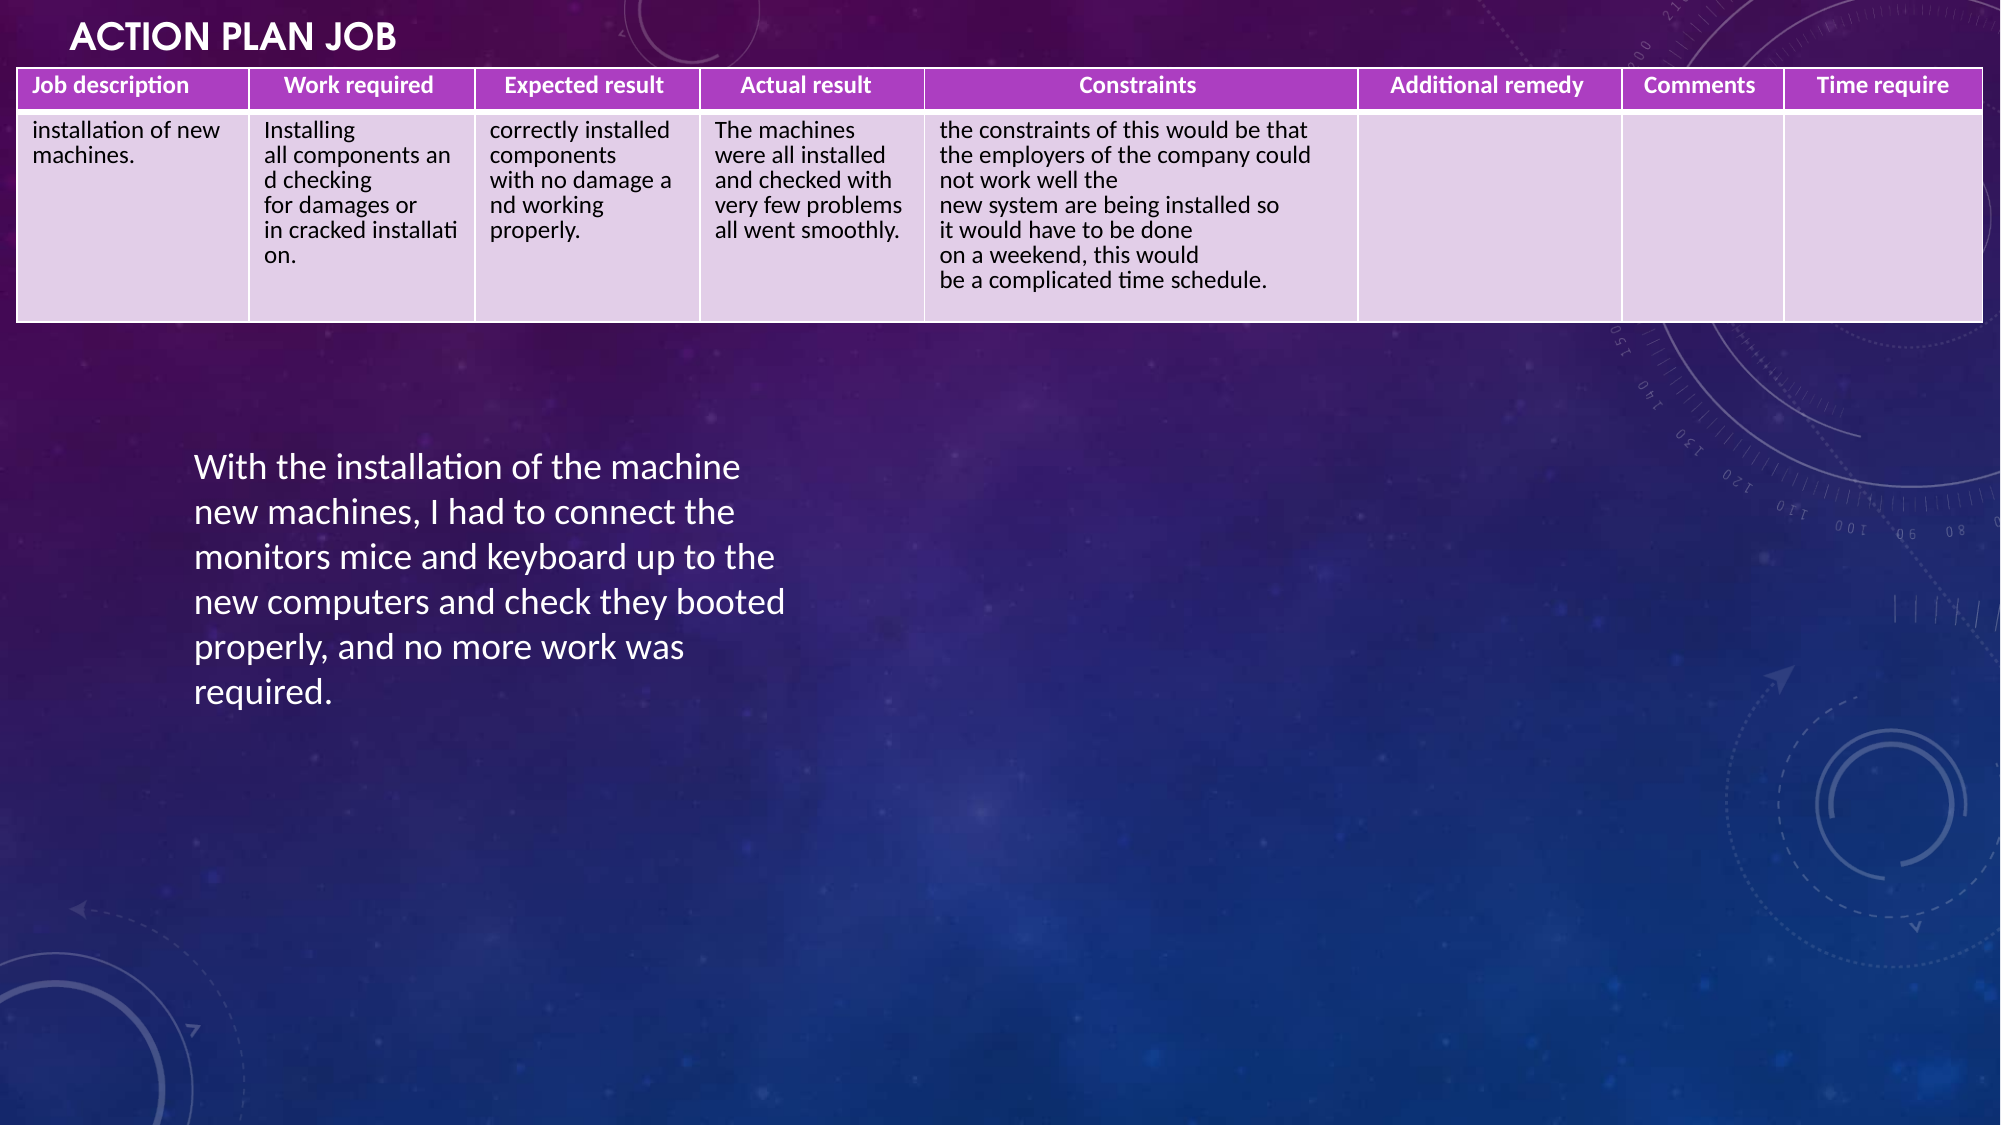

ACTION PLAN JOB
| ​Job description ​​​​ | ​Work required ​​​​ | Expected result ​​​​ | Actual result | Constraints ​​​​ | Additional remedy ​​​​ | Comments ​​​​ | Time require |
| --- | --- | --- | --- | --- | --- | --- | --- |
| installation of new machines.​​ | Installing all components and checking for damages or in cracked installation.​​ | correctly installed components with no damage and working properly.​​ | The machines were all installed and checked with very few problems all went smoothly. | the constraints of this would be that the employers of the company could not work well the new system are being installed so it would have to be done on a weekend, this would be a complicated time schedule.​​ | ​​ | ​​ | ​​ |
With the installation of the machine new machines, I had to connect the monitors mice and keyboard up to the new computers and check they booted properly, and no more work was required.